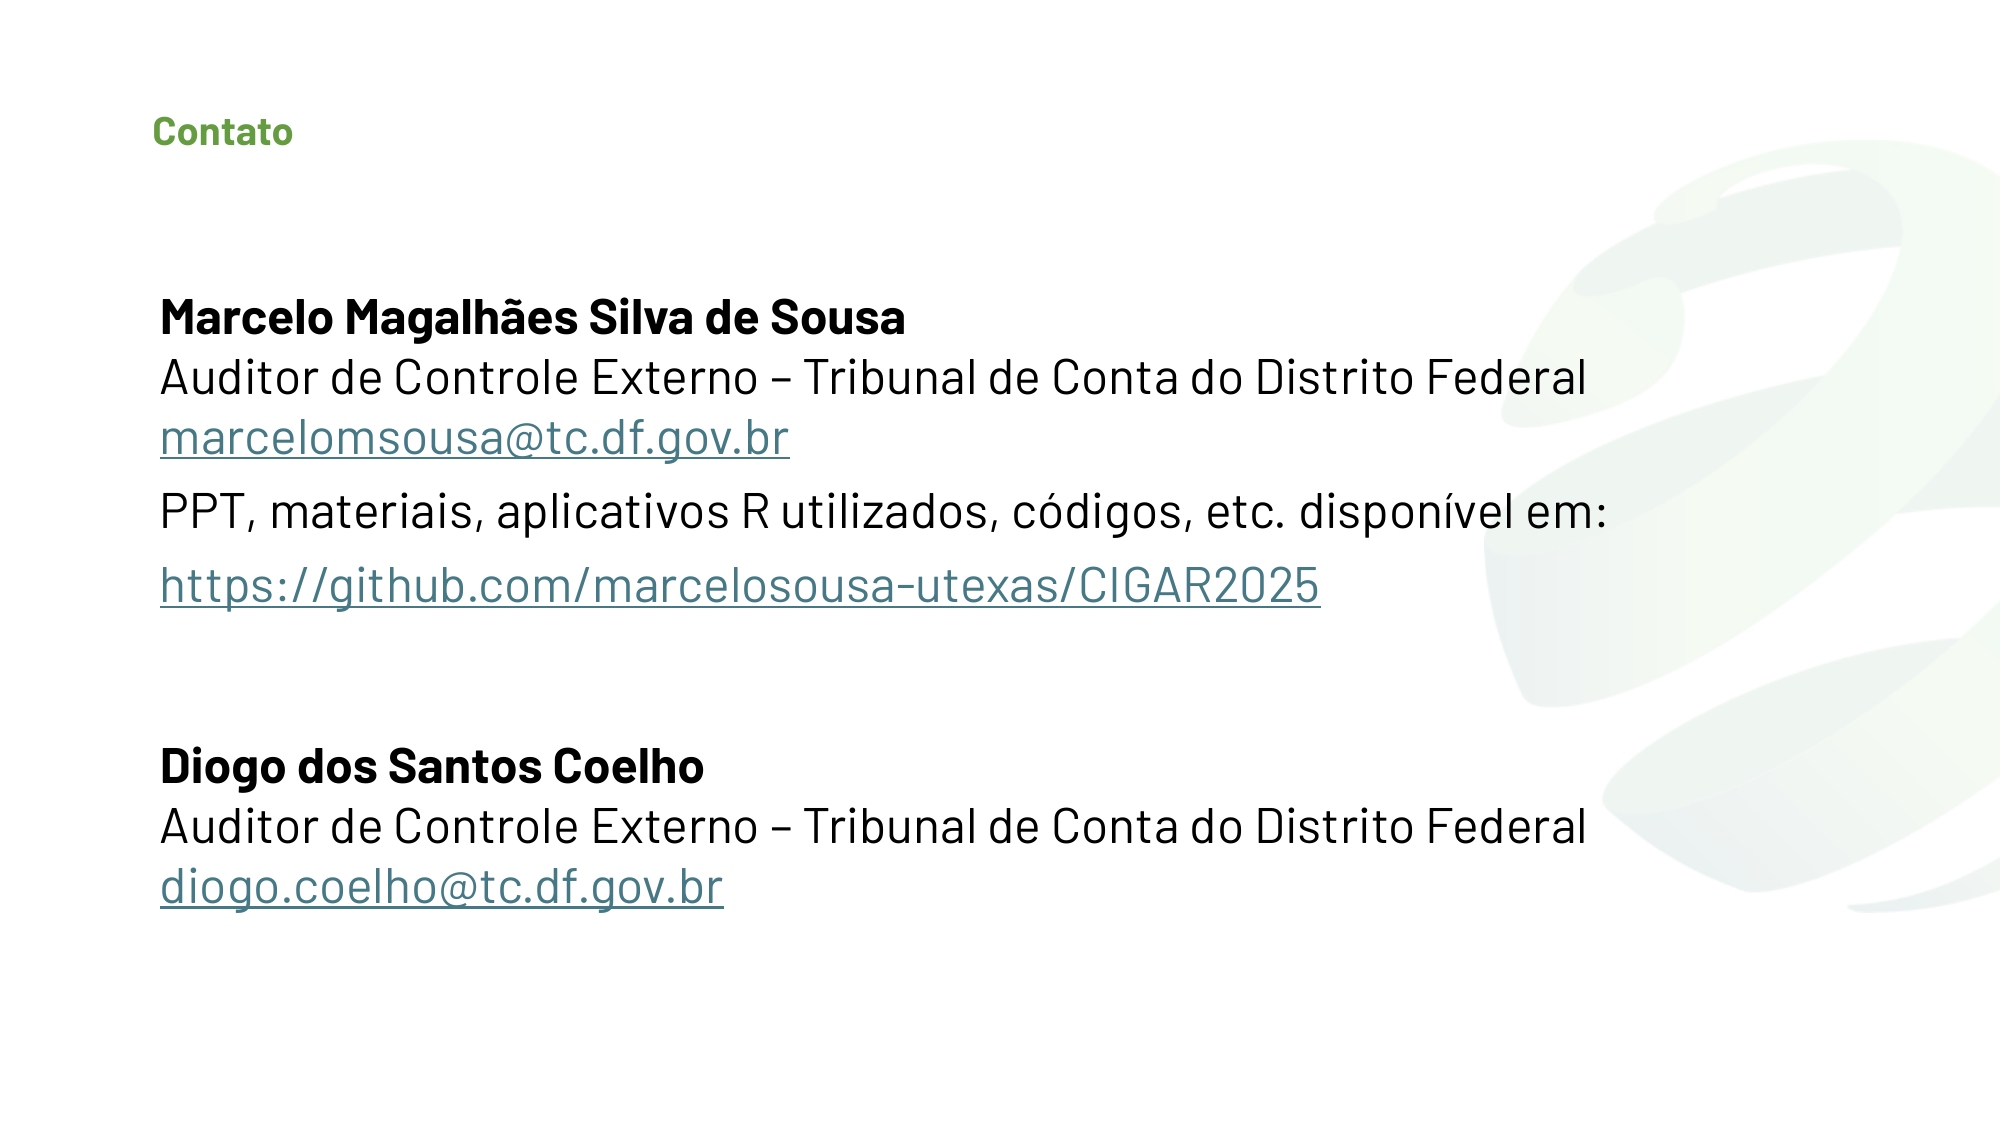

# Contato
Marcelo Magalhães Silva de Sousa
Auditor de Controle Externo – Tribunal de Conta do Distrito Federal
marcelomsousa@tc.df.gov.br
PPT, materiais, aplicativos R utilizados, códigos, etc. disponível em:
https://github.com/marcelosousa-utexas/CIGAR2025

Diogo dos Santos Coelho
Auditor de Controle Externo – Tribunal de Conta do Distrito Federal
diogo.coelho@tc.df.gov.br